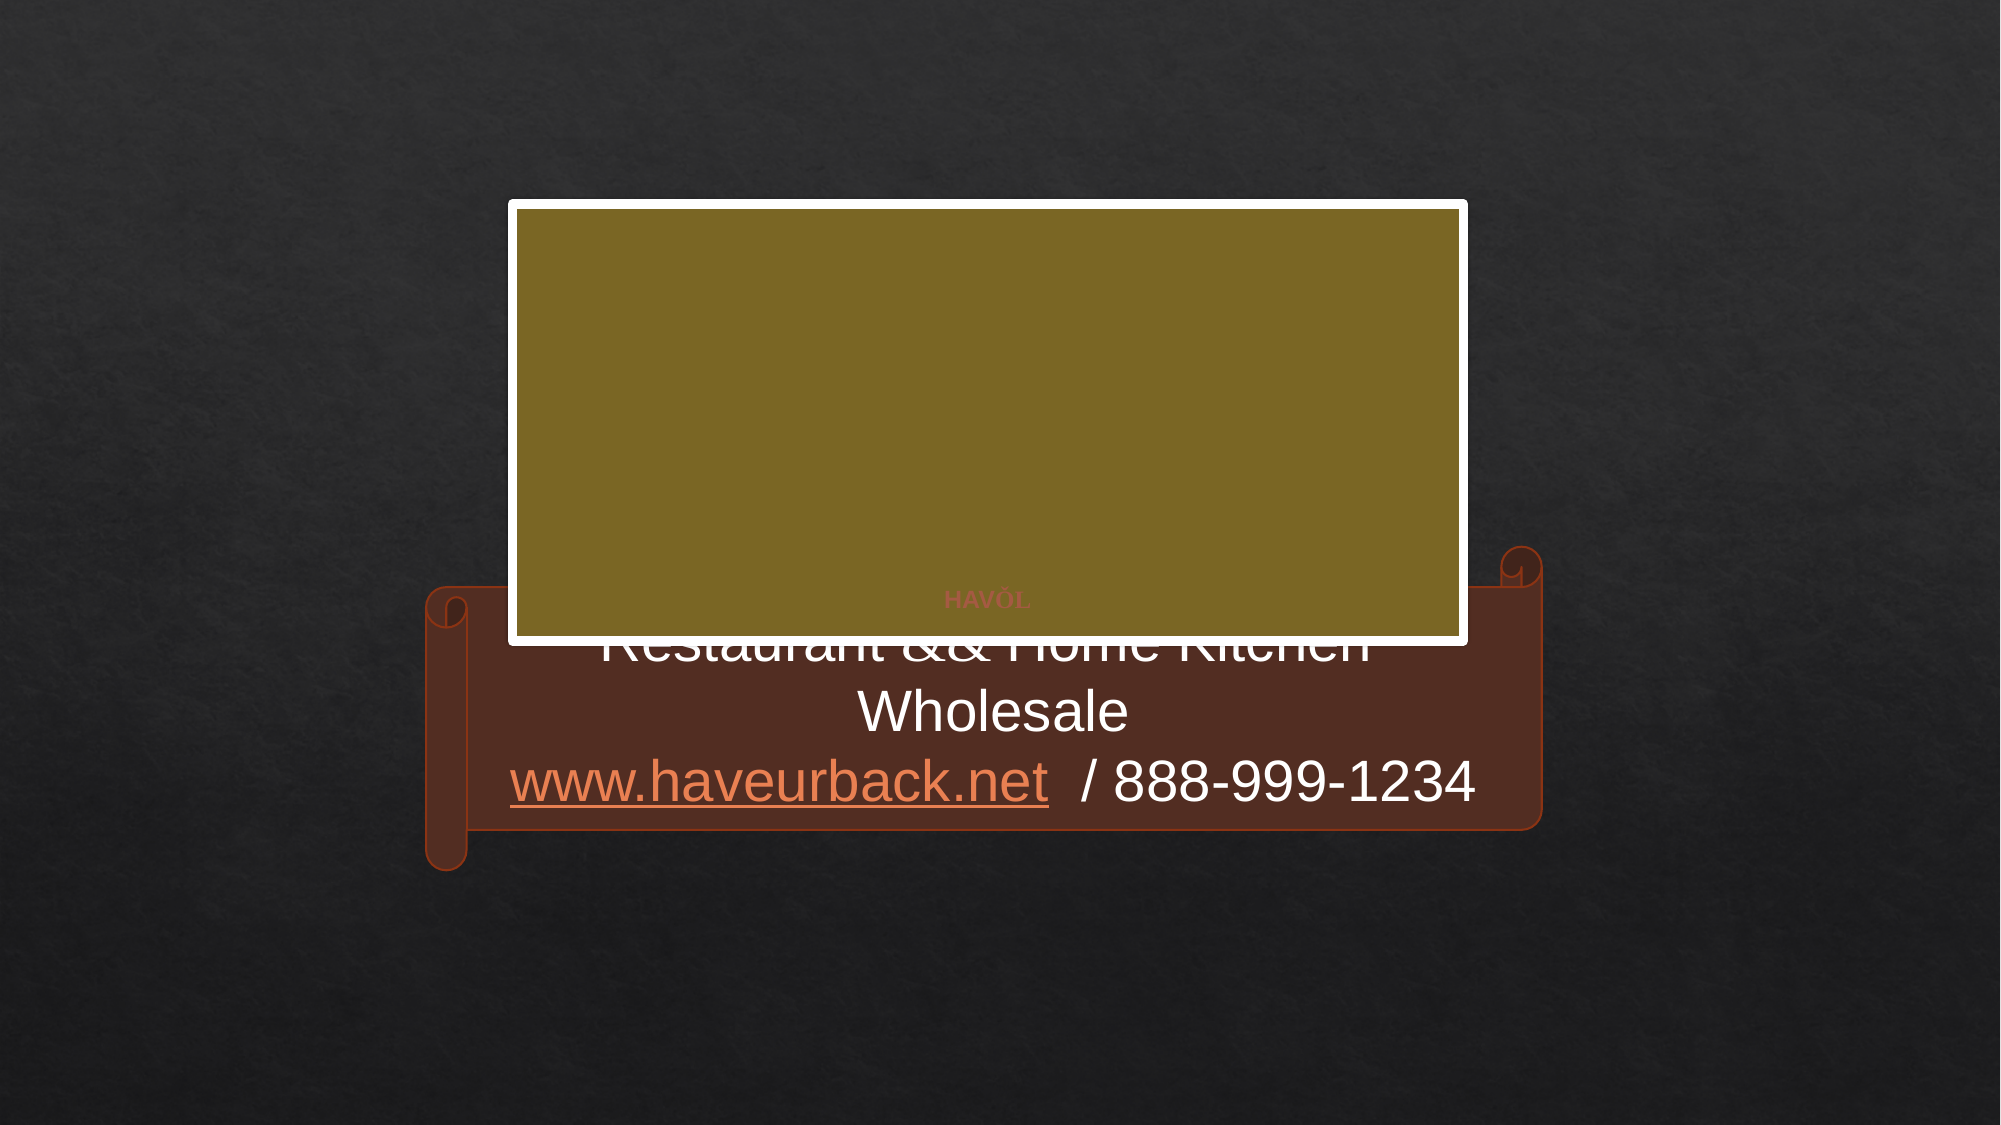

# HAVǑL

Restaurant && Home Kitchen  Wholesale
www.haveurback.net  / 888-999-1234